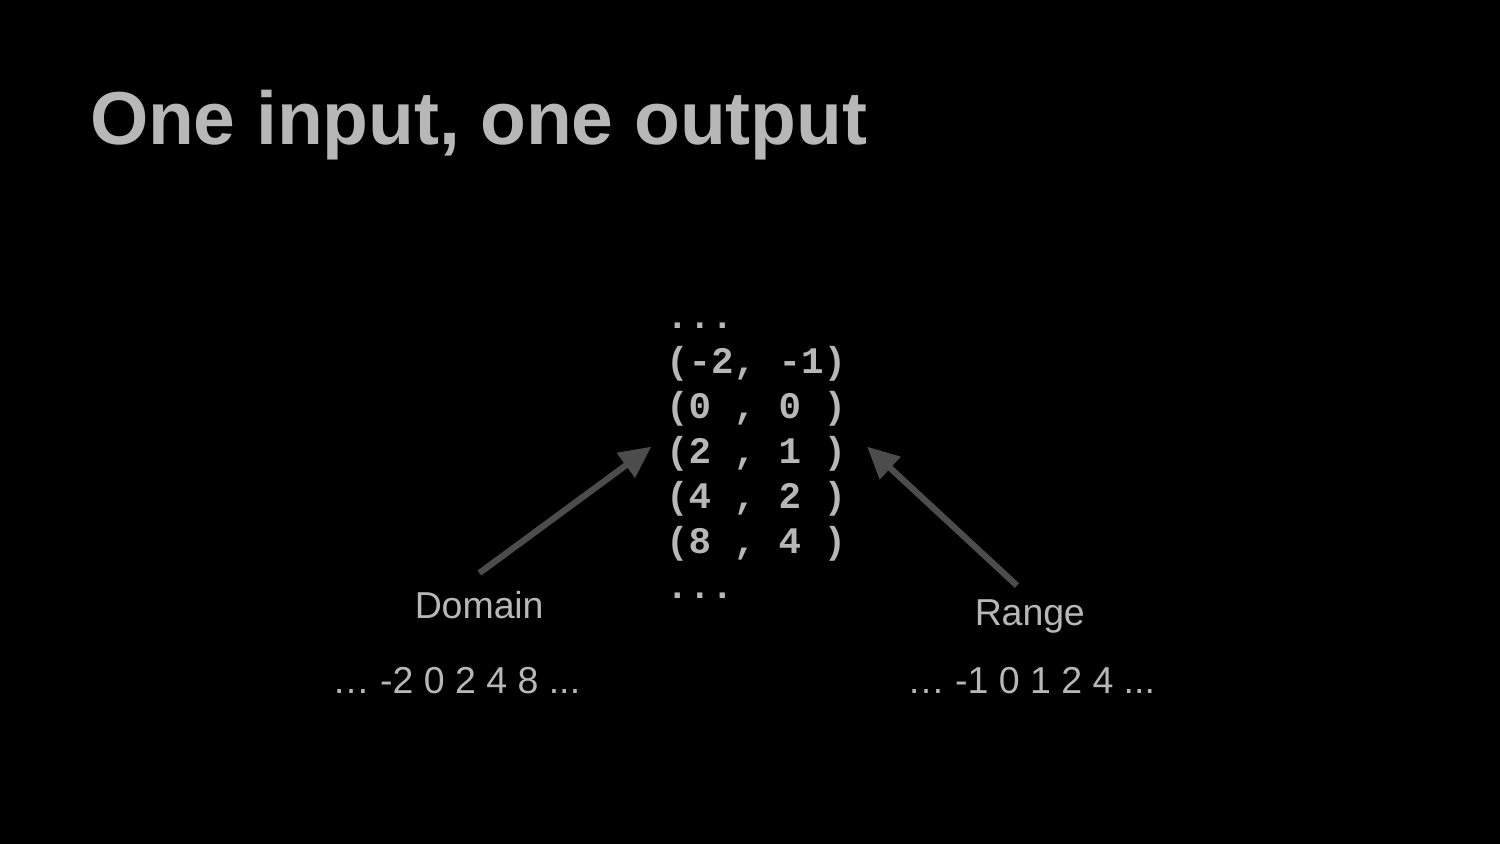

# One input, one output
...
(-2, -1)
(0 , 0 )
(2 , 1 )
(4 , 2 )
(8 , 4 )
...
Domain
Range
… -2 0 2 4 8 ...
… -1 0 1 2 4 ...